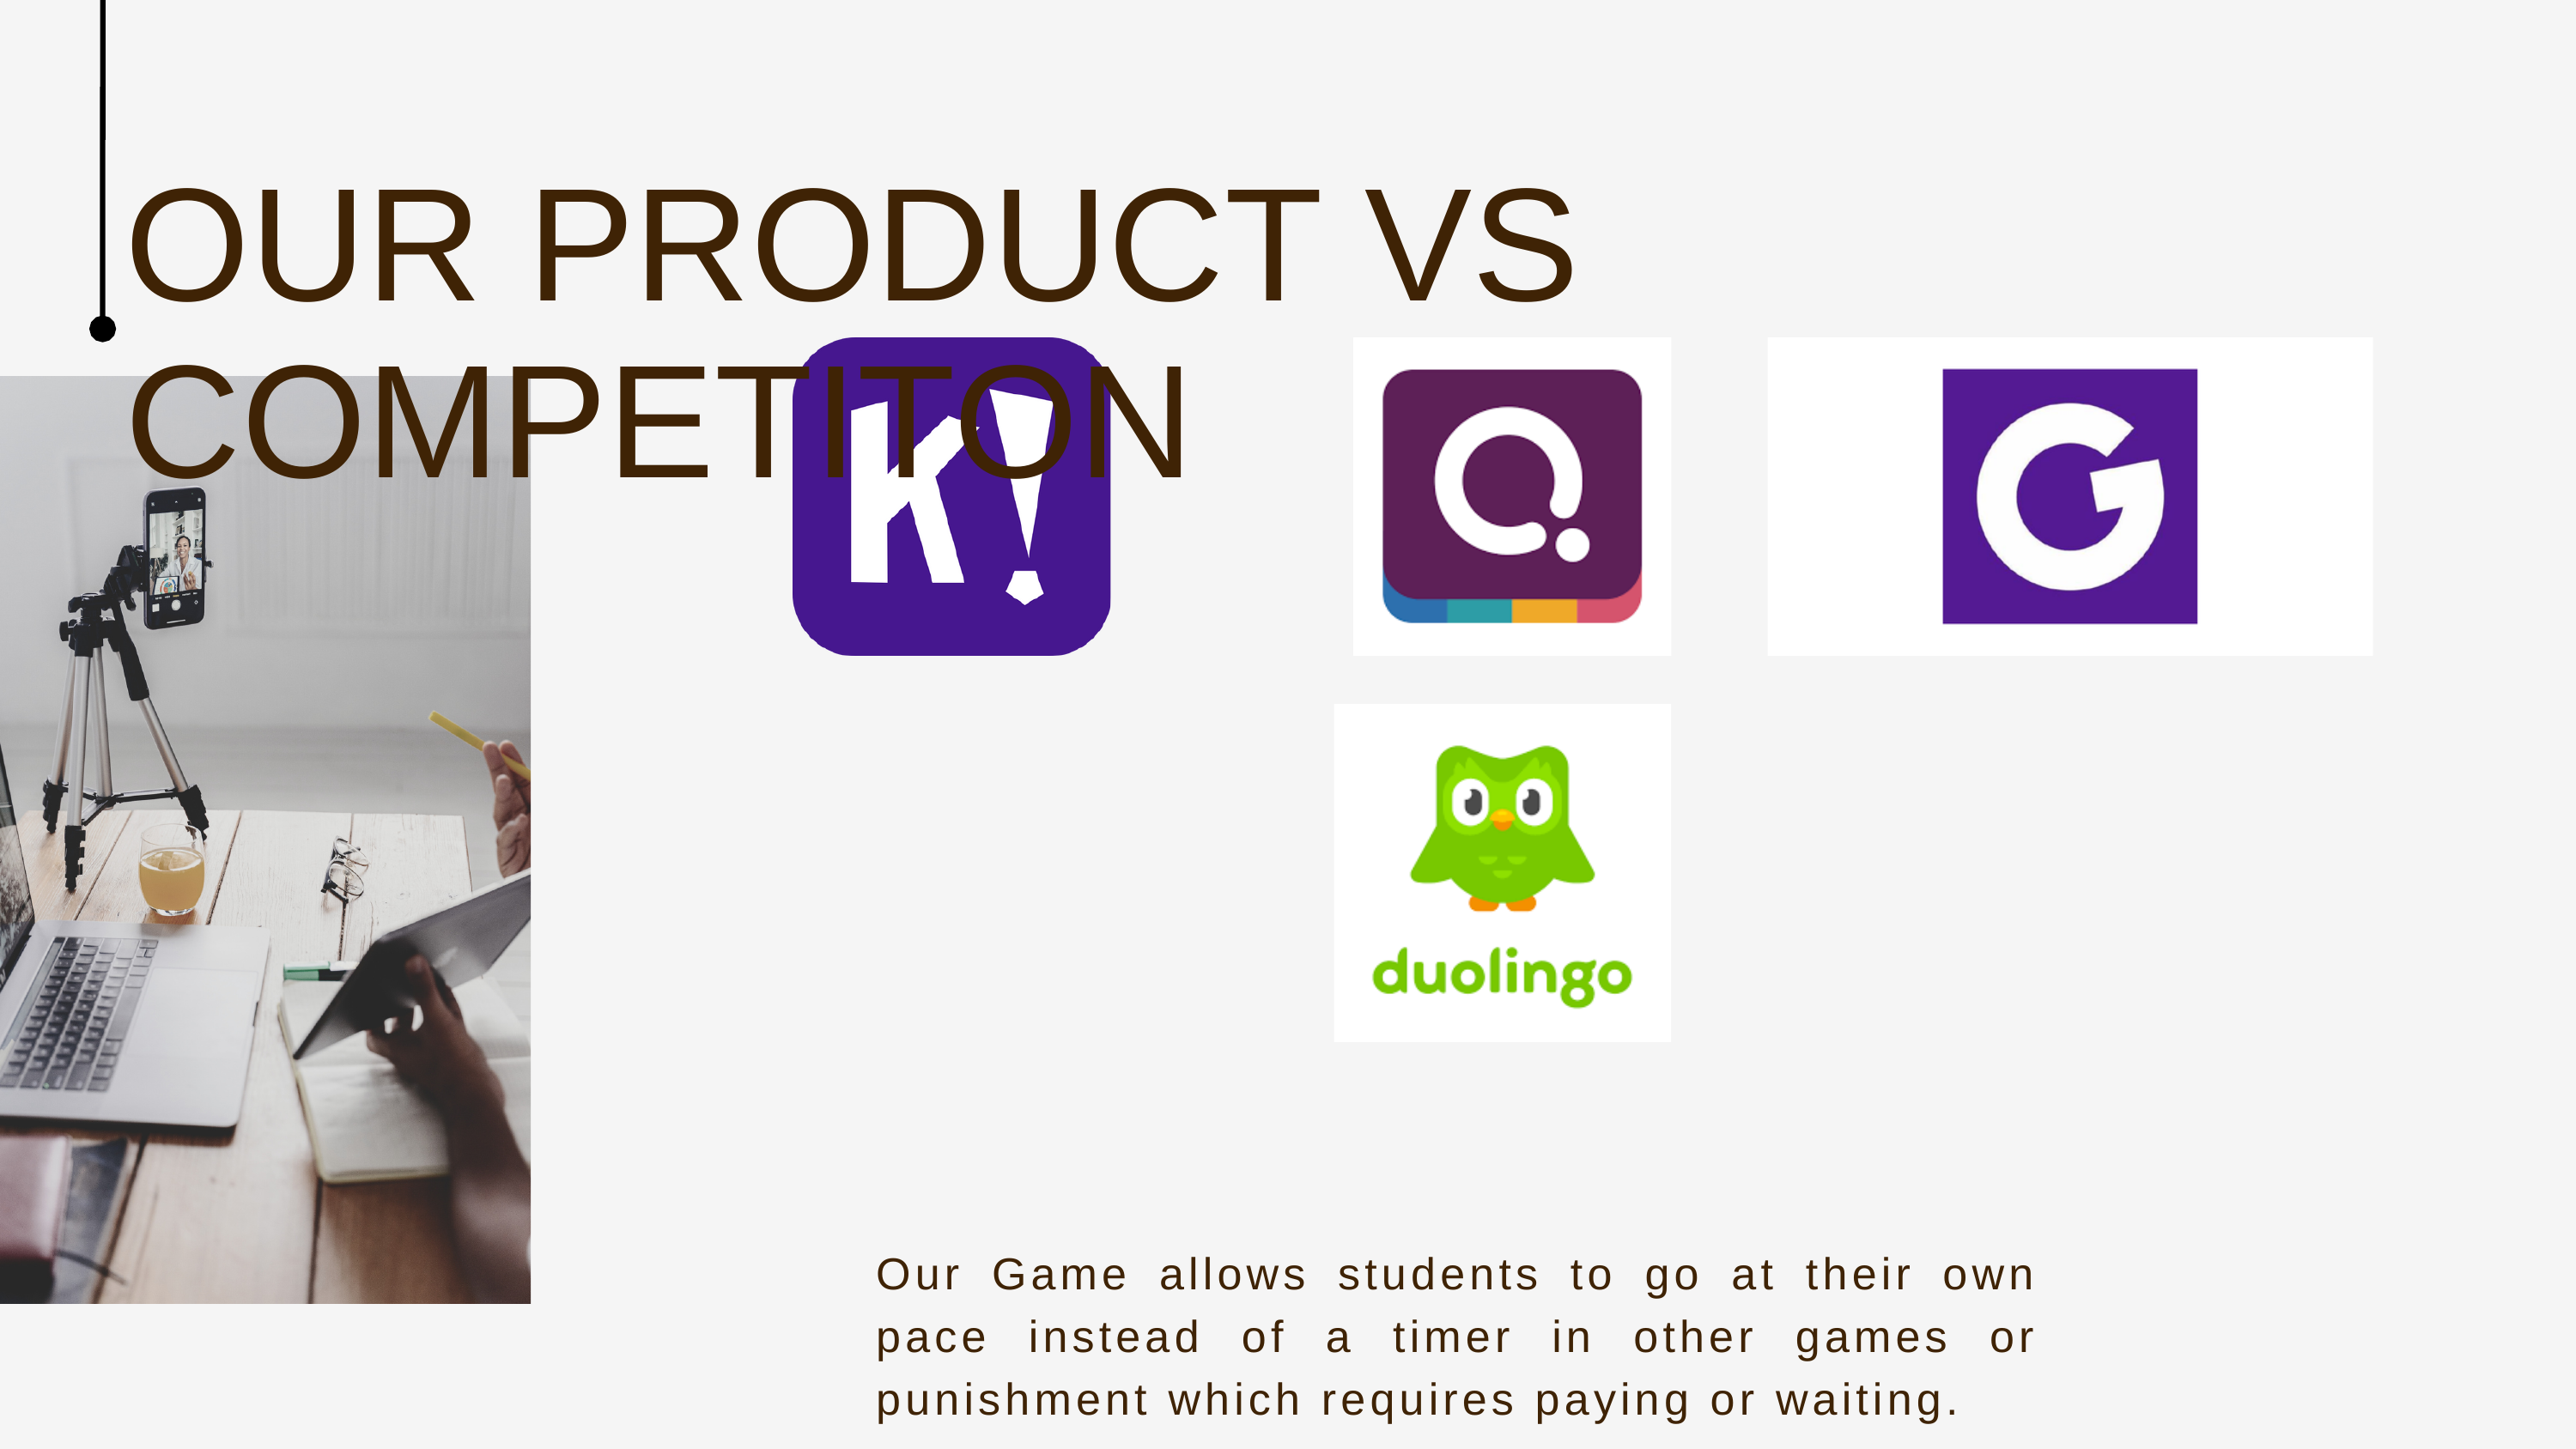

OUR PRODUCT VS COMPETITON

Our Game allows students to go at their own pace instead of a timer in other games or punishment which requires paying or waiting.